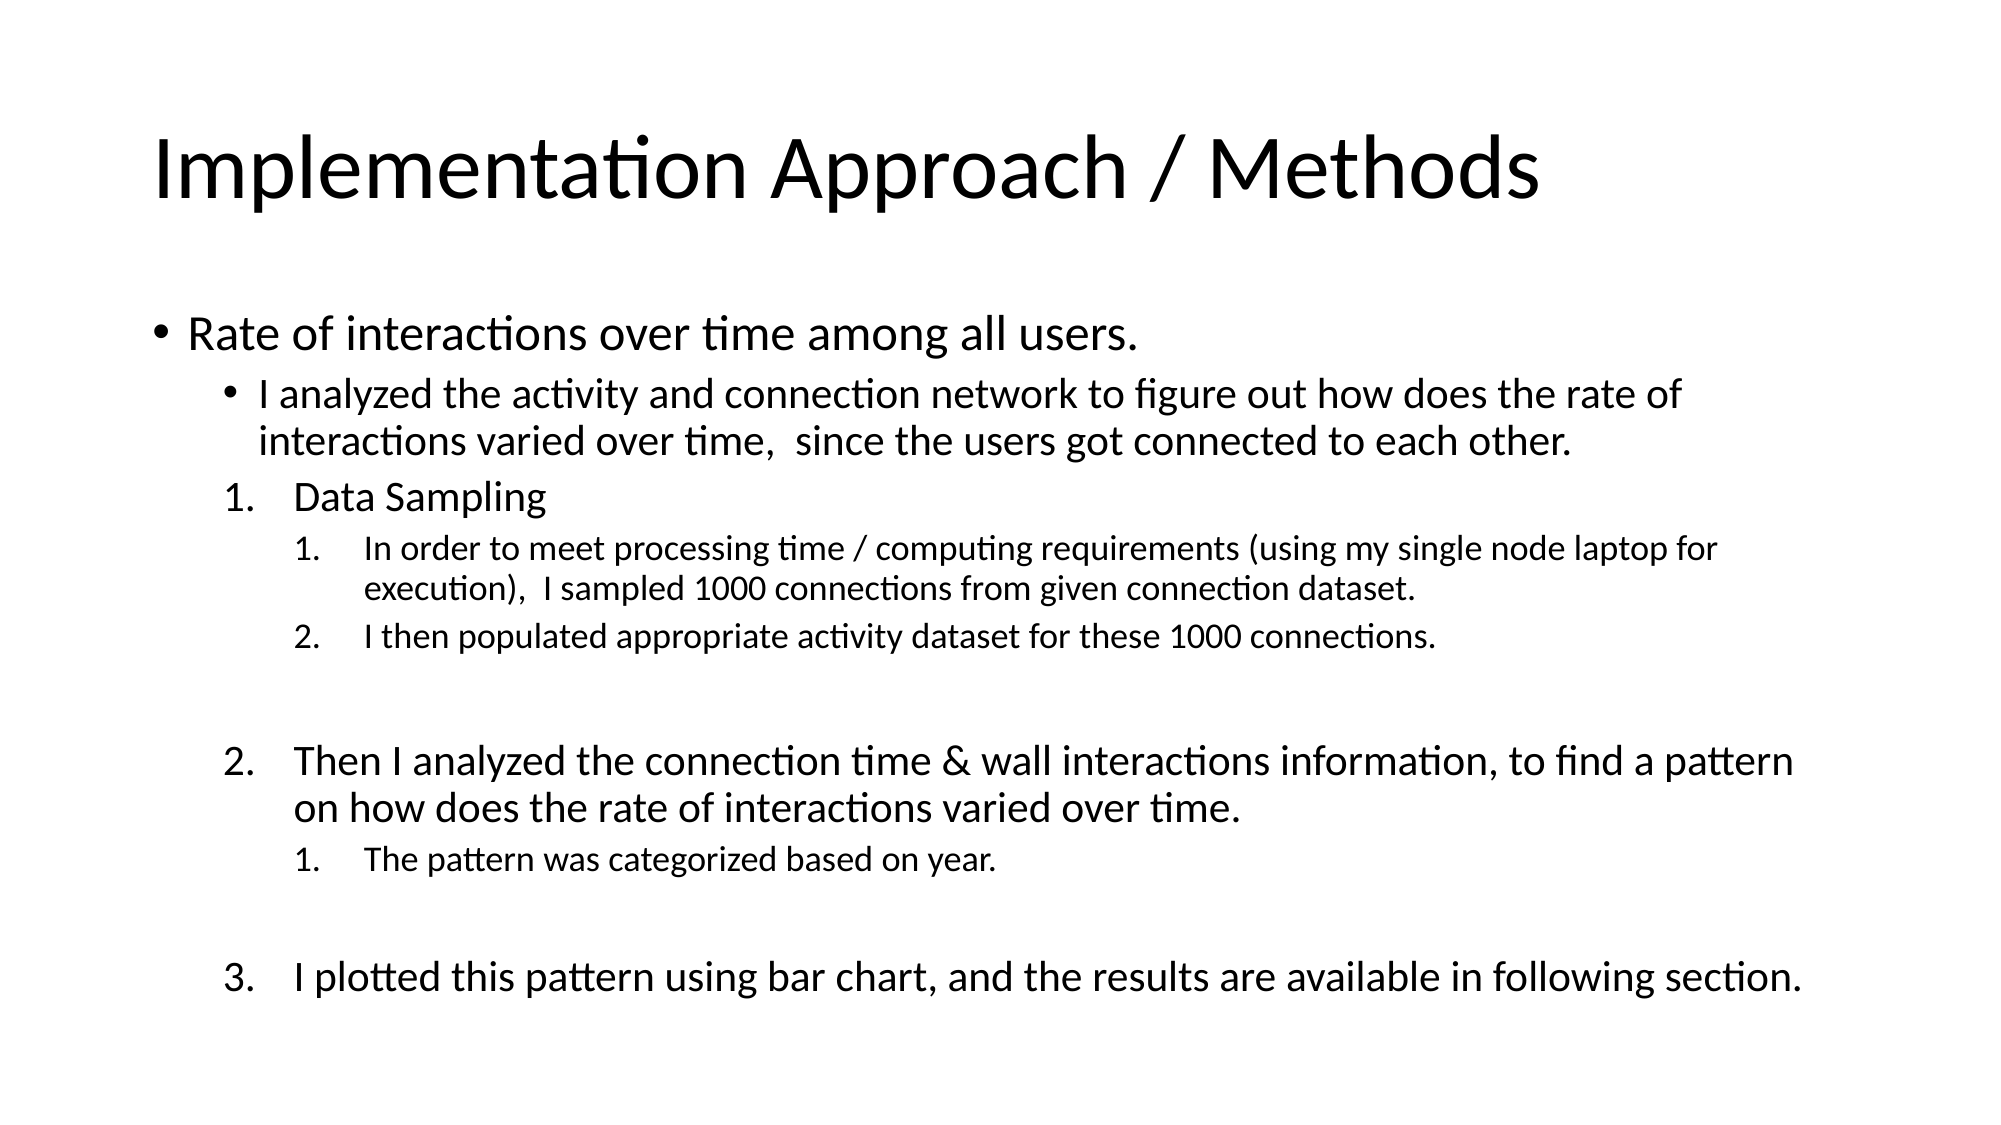

# Implementation Approach / Methods
Rate of interactions over time among all users.
I analyzed the activity and connection network to figure out how does the rate of interactions varied over time,  since the users got connected to each other.
Data Sampling
In order to meet processing time / computing requirements (using my single node laptop for execution),  I sampled 1000 connections from given connection dataset.
I then populated appropriate activity dataset for these 1000 connections.

Then I analyzed the connection time & wall interactions information, to find a pattern on how does the rate of interactions varied over time.
The pattern was categorized based on year.

I plotted this pattern using bar chart, and the results are available in following section.